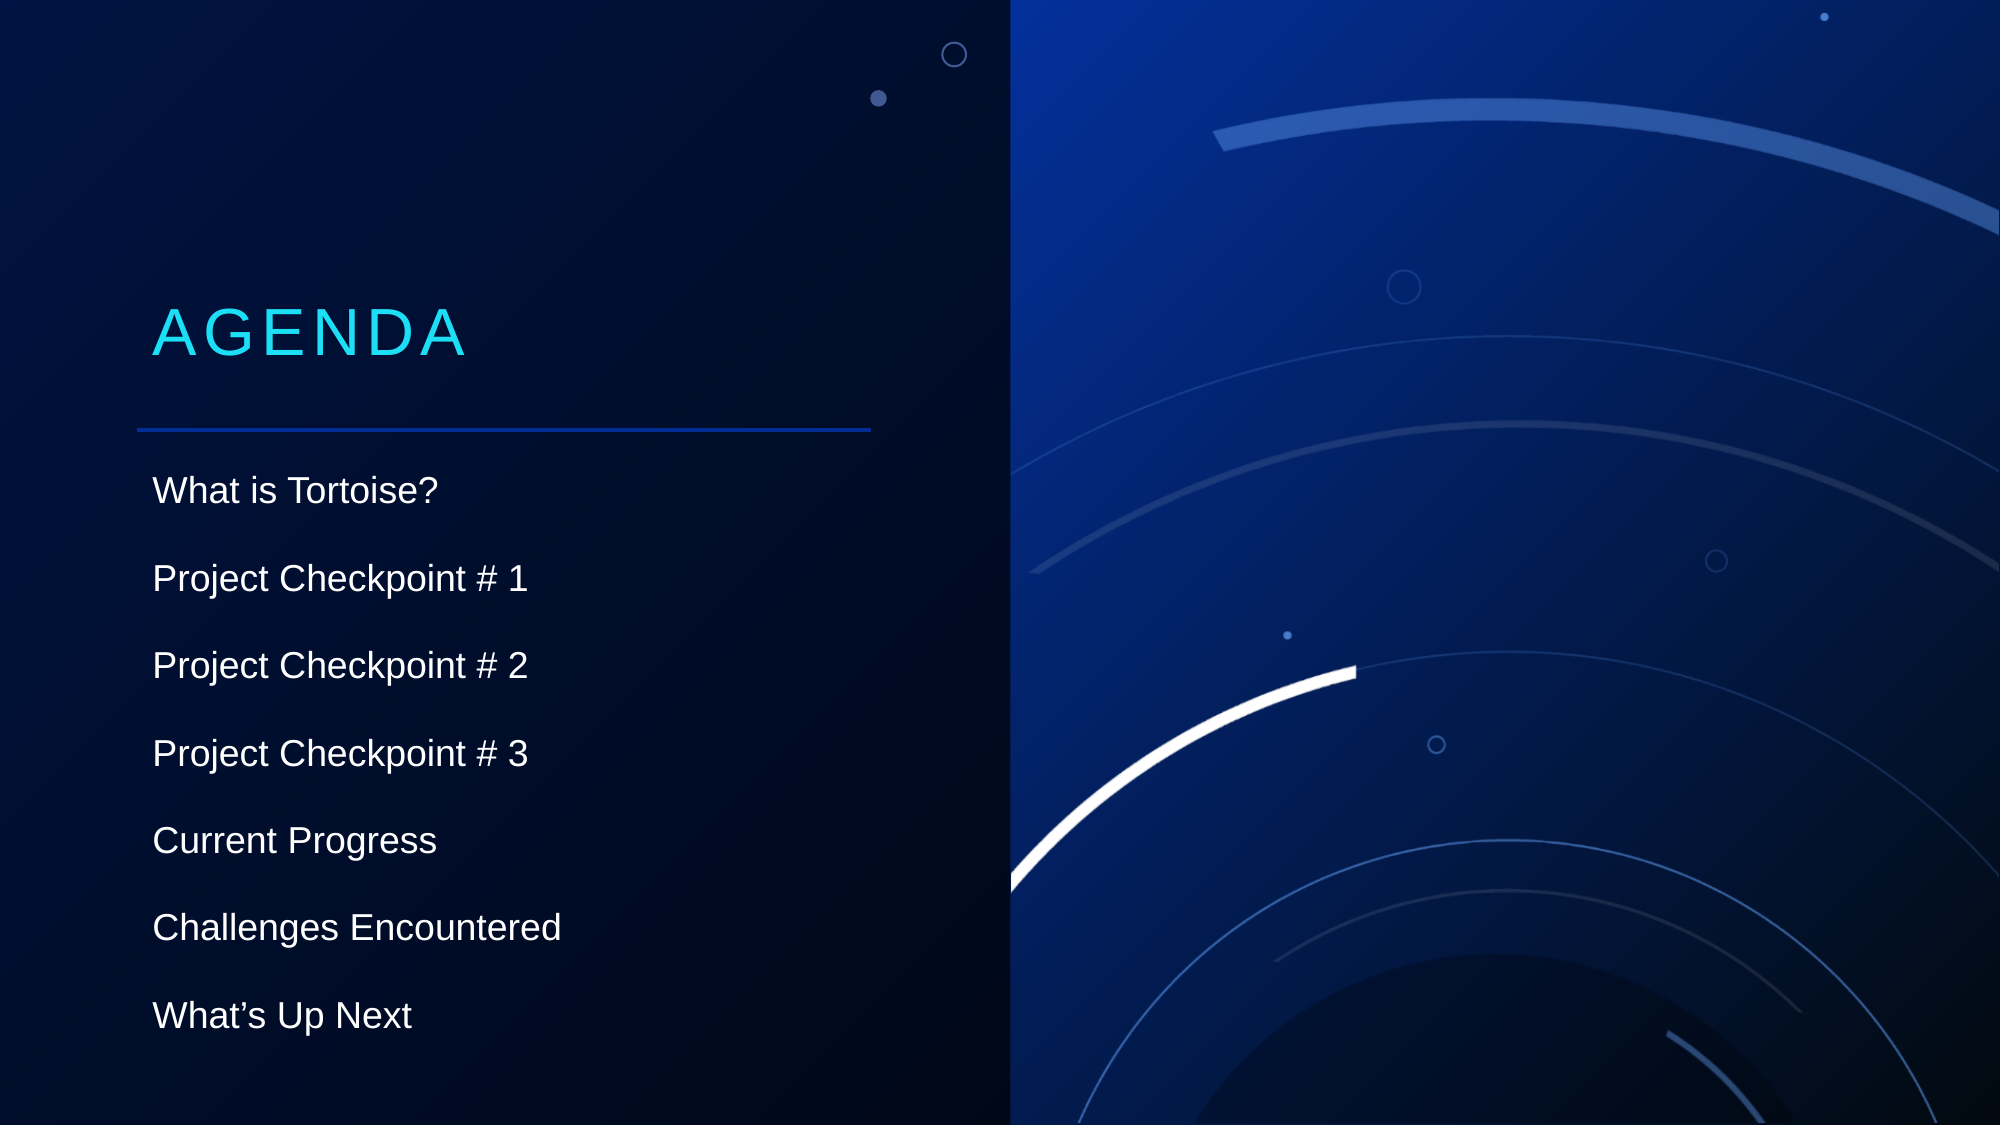

# Agenda
What is Tortoise?
Project Checkpoint # 1
Project Checkpoint # 2
Project Checkpoint # 3
Current Progress
Challenges Encountered
What’s Up Next